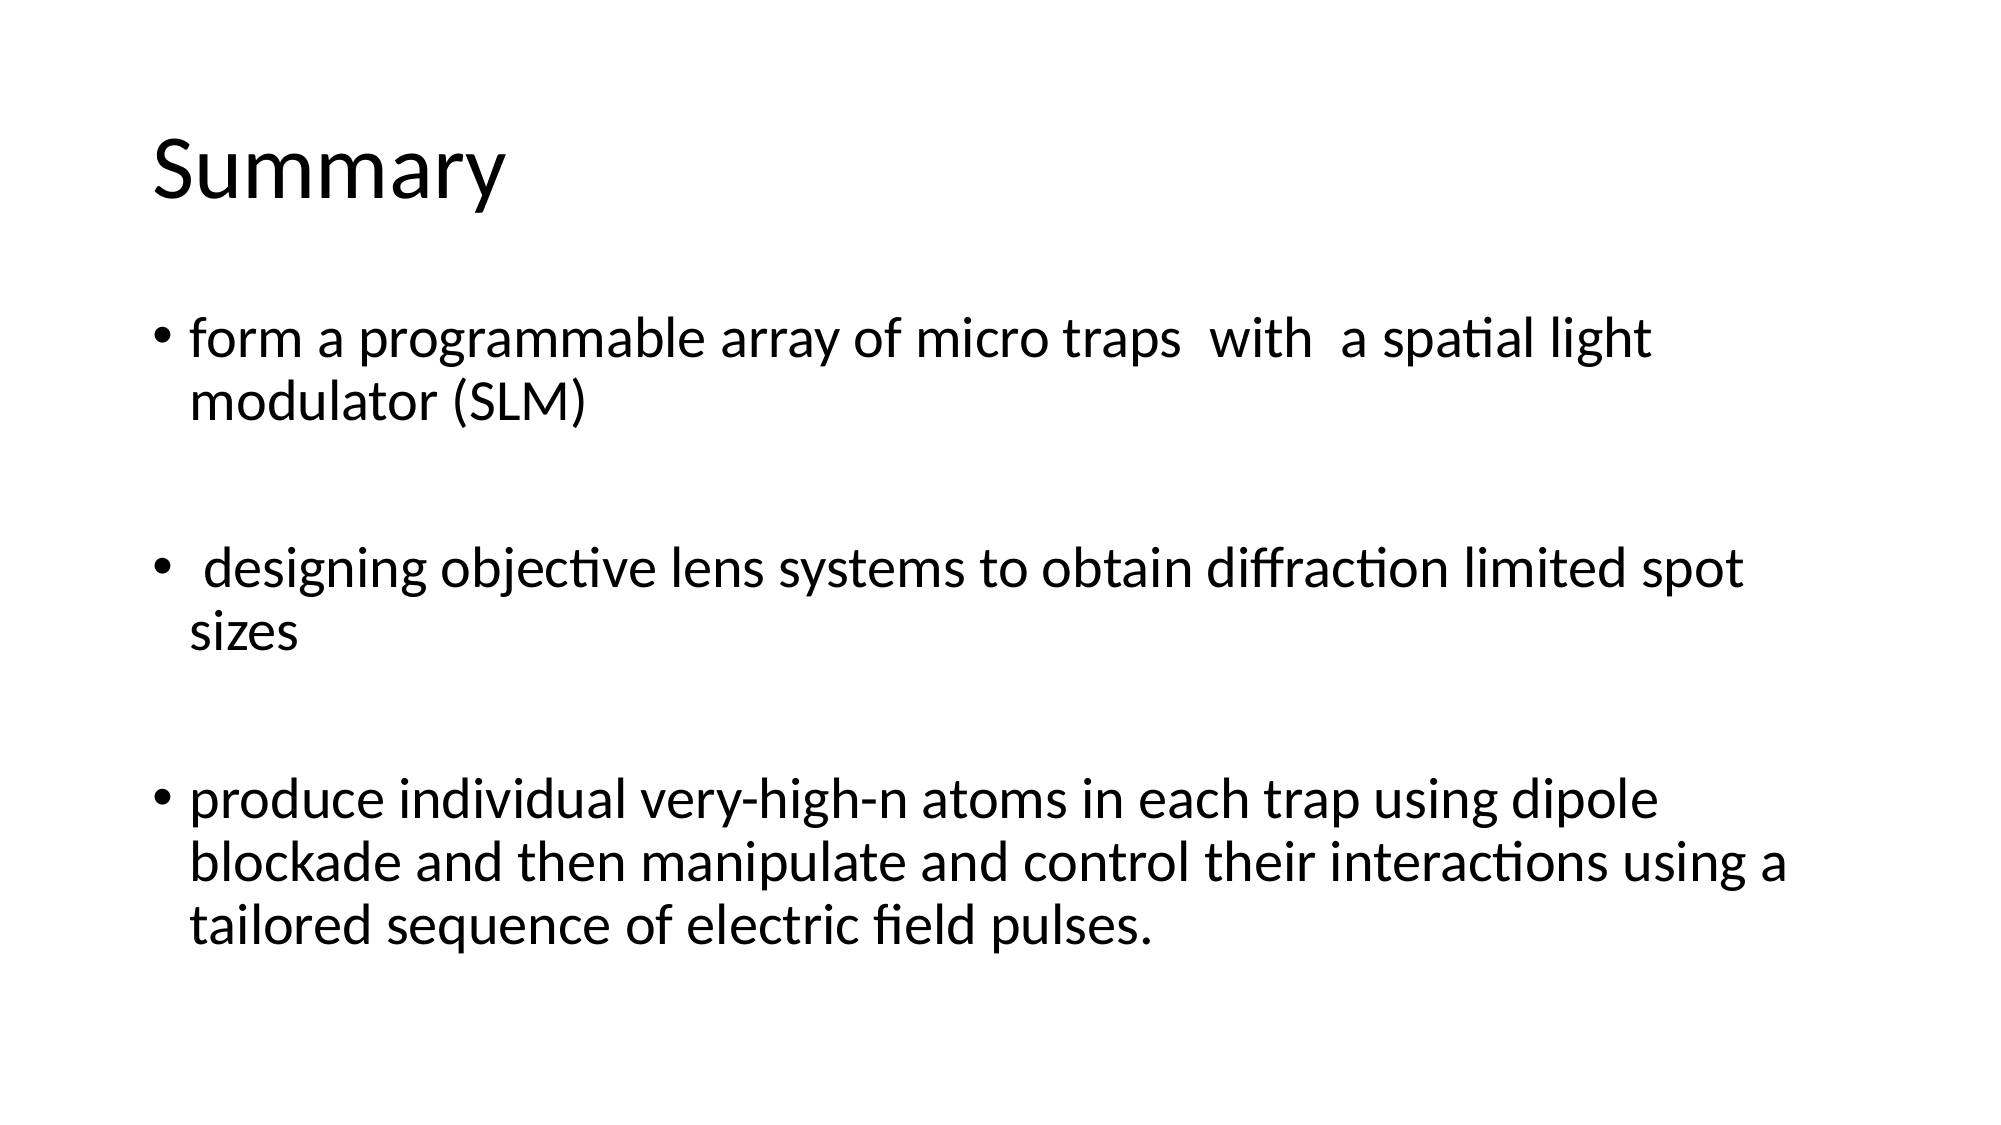

# Summary
form a programmable array of micro traps  with  a spatial light modulator (SLM)

 designing objective lens systems to obtain diffraction limited spot sizes

produce individual very-high-n atoms in each trap using dipole blockade and then manipulate and control their interactions using a tailored sequence of electric field pulses.